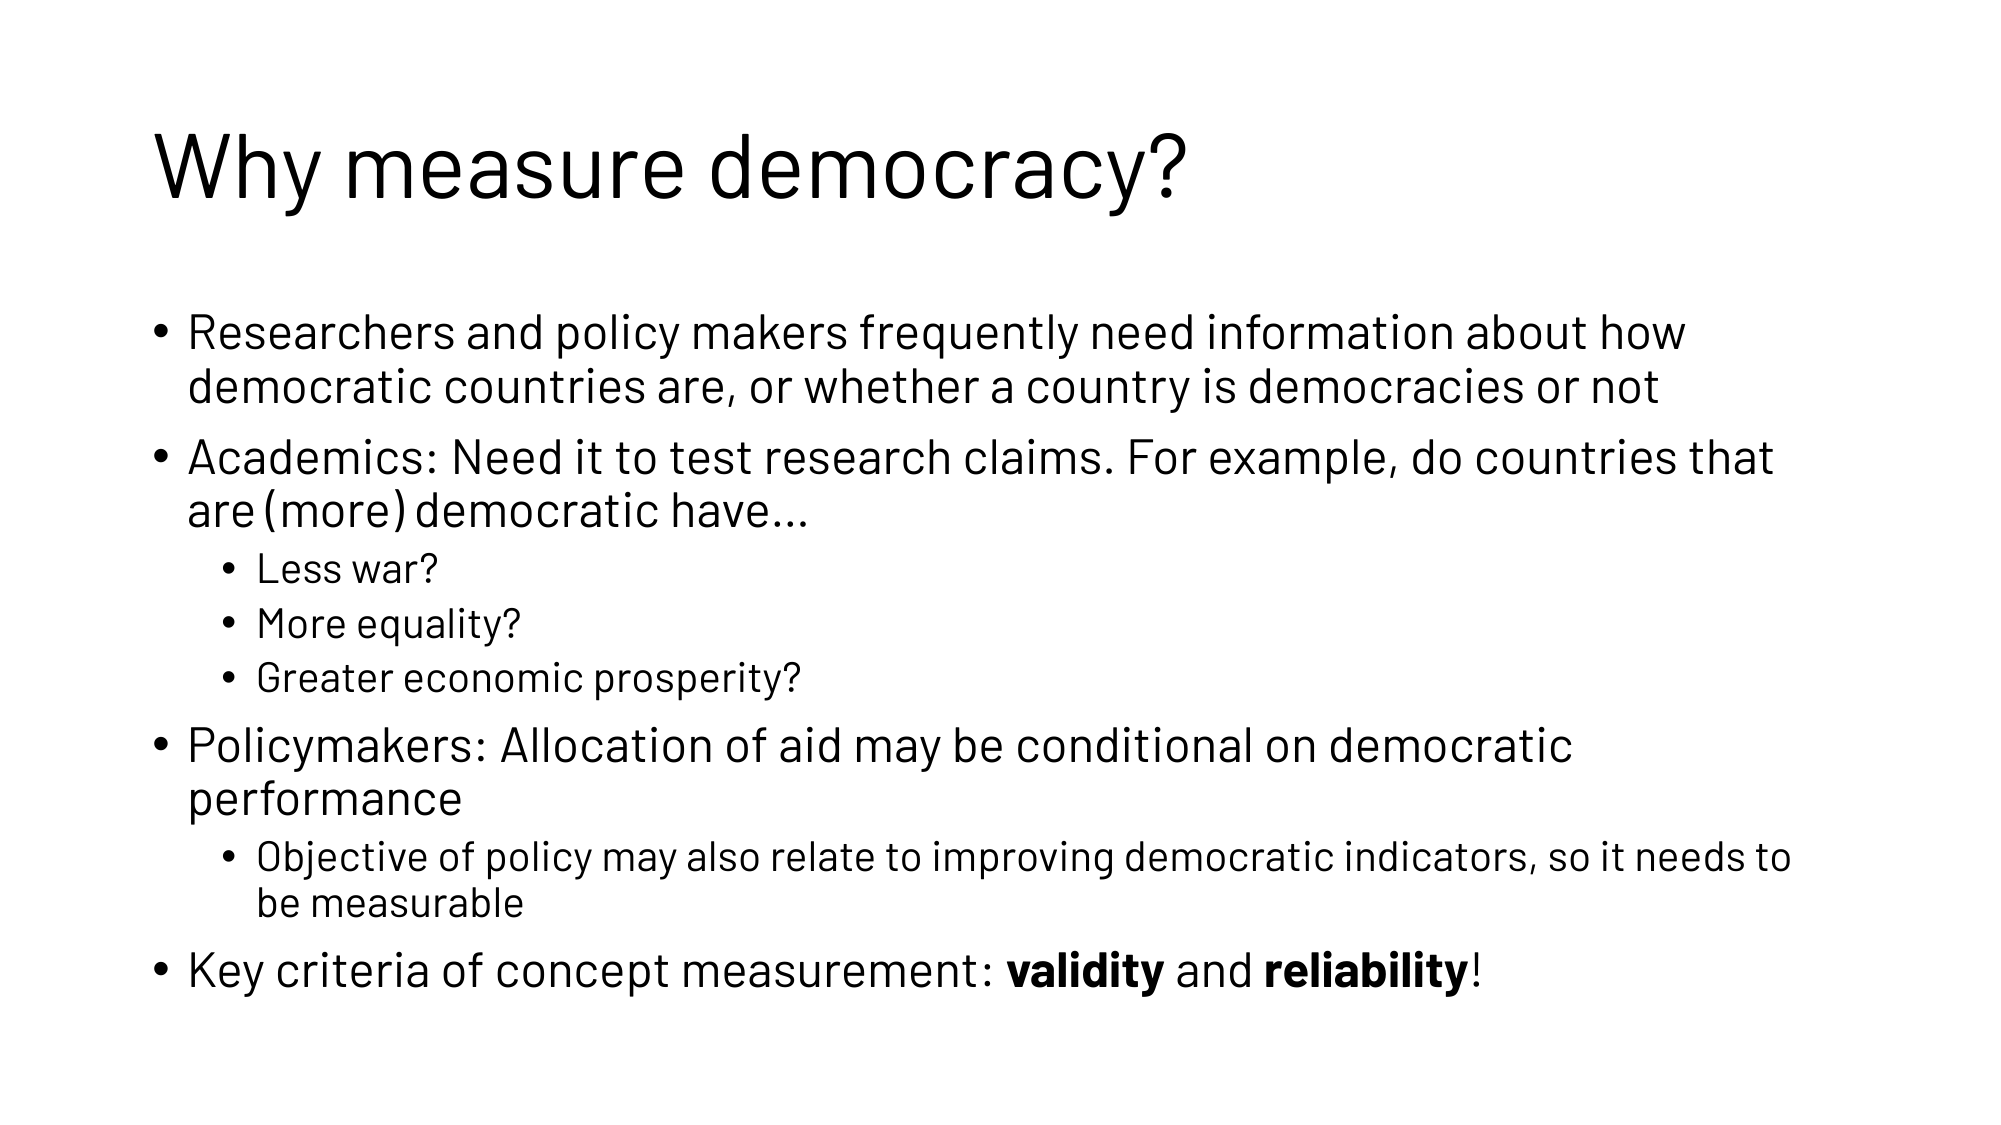

# Why measure democracy?
Researchers and policy makers frequently need information about how democratic countries are, or whether a country is democracies or not
Academics: Need it to test research claims. For example, do countries that are (more) democratic have…
Less war?
More equality?
Greater economic prosperity?
Policymakers: Allocation of aid may be conditional on democratic performance
Objective of policy may also relate to improving democratic indicators, so it needs to be measurable
Key criteria of concept measurement: validity and reliability!